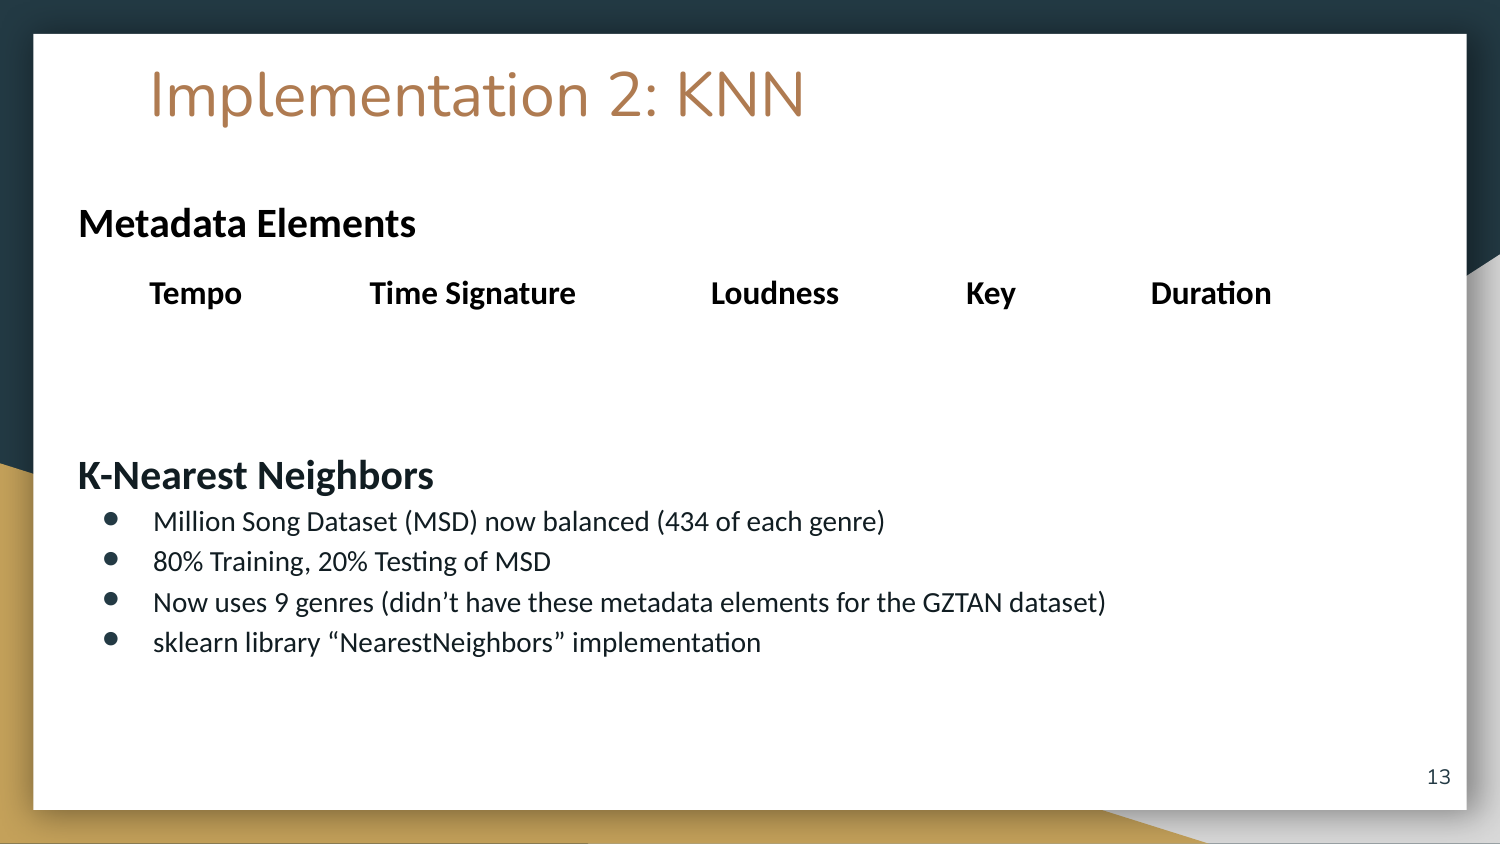

# Implementation 2: KNN
Metadata Elements
Tempo                 Time Signature                  Loudness                 Key                  Duration
K-Nearest Neighbors
Million Song Dataset (MSD) now balanced (434 of each genre)
80% Training, 20% Testing of MSD
Now uses 9 genres (didn’t have these metadata elements for the GZTAN dataset)
sklearn library “NearestNeighbors” implementation

13